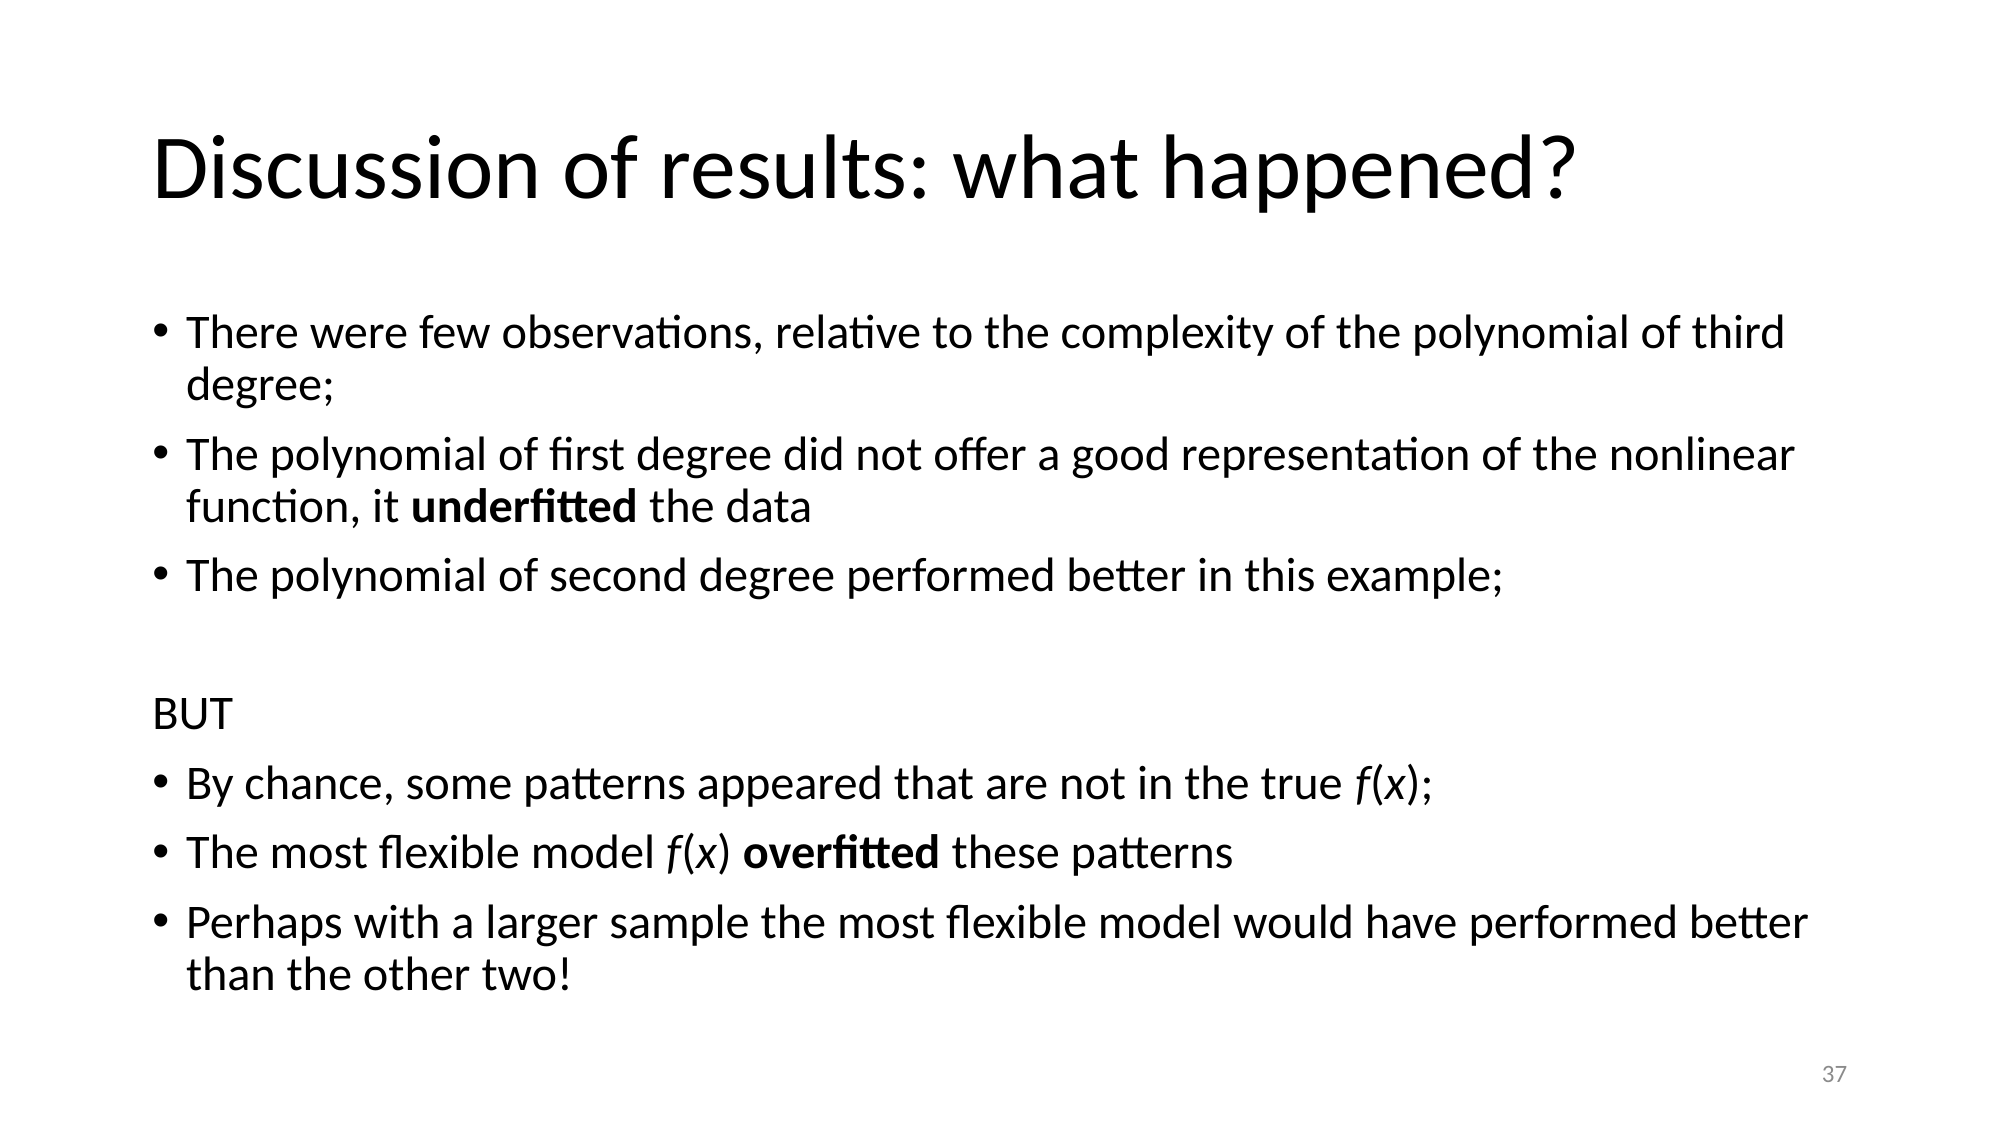

# Discussion of results: what happened?
There were few observations, relative to the complexity of the polynomial of third degree;
The polynomial of first degree did not offer a good representation of the nonlinear function, it underfitted the data
The polynomial of second degree performed better in this example;

BUT
By chance, some patterns appeared that are not in the true f(x);
The most flexible model f(x) overfitted these patterns
Perhaps with a larger sample the most flexible model would have performed better than the other two!
37